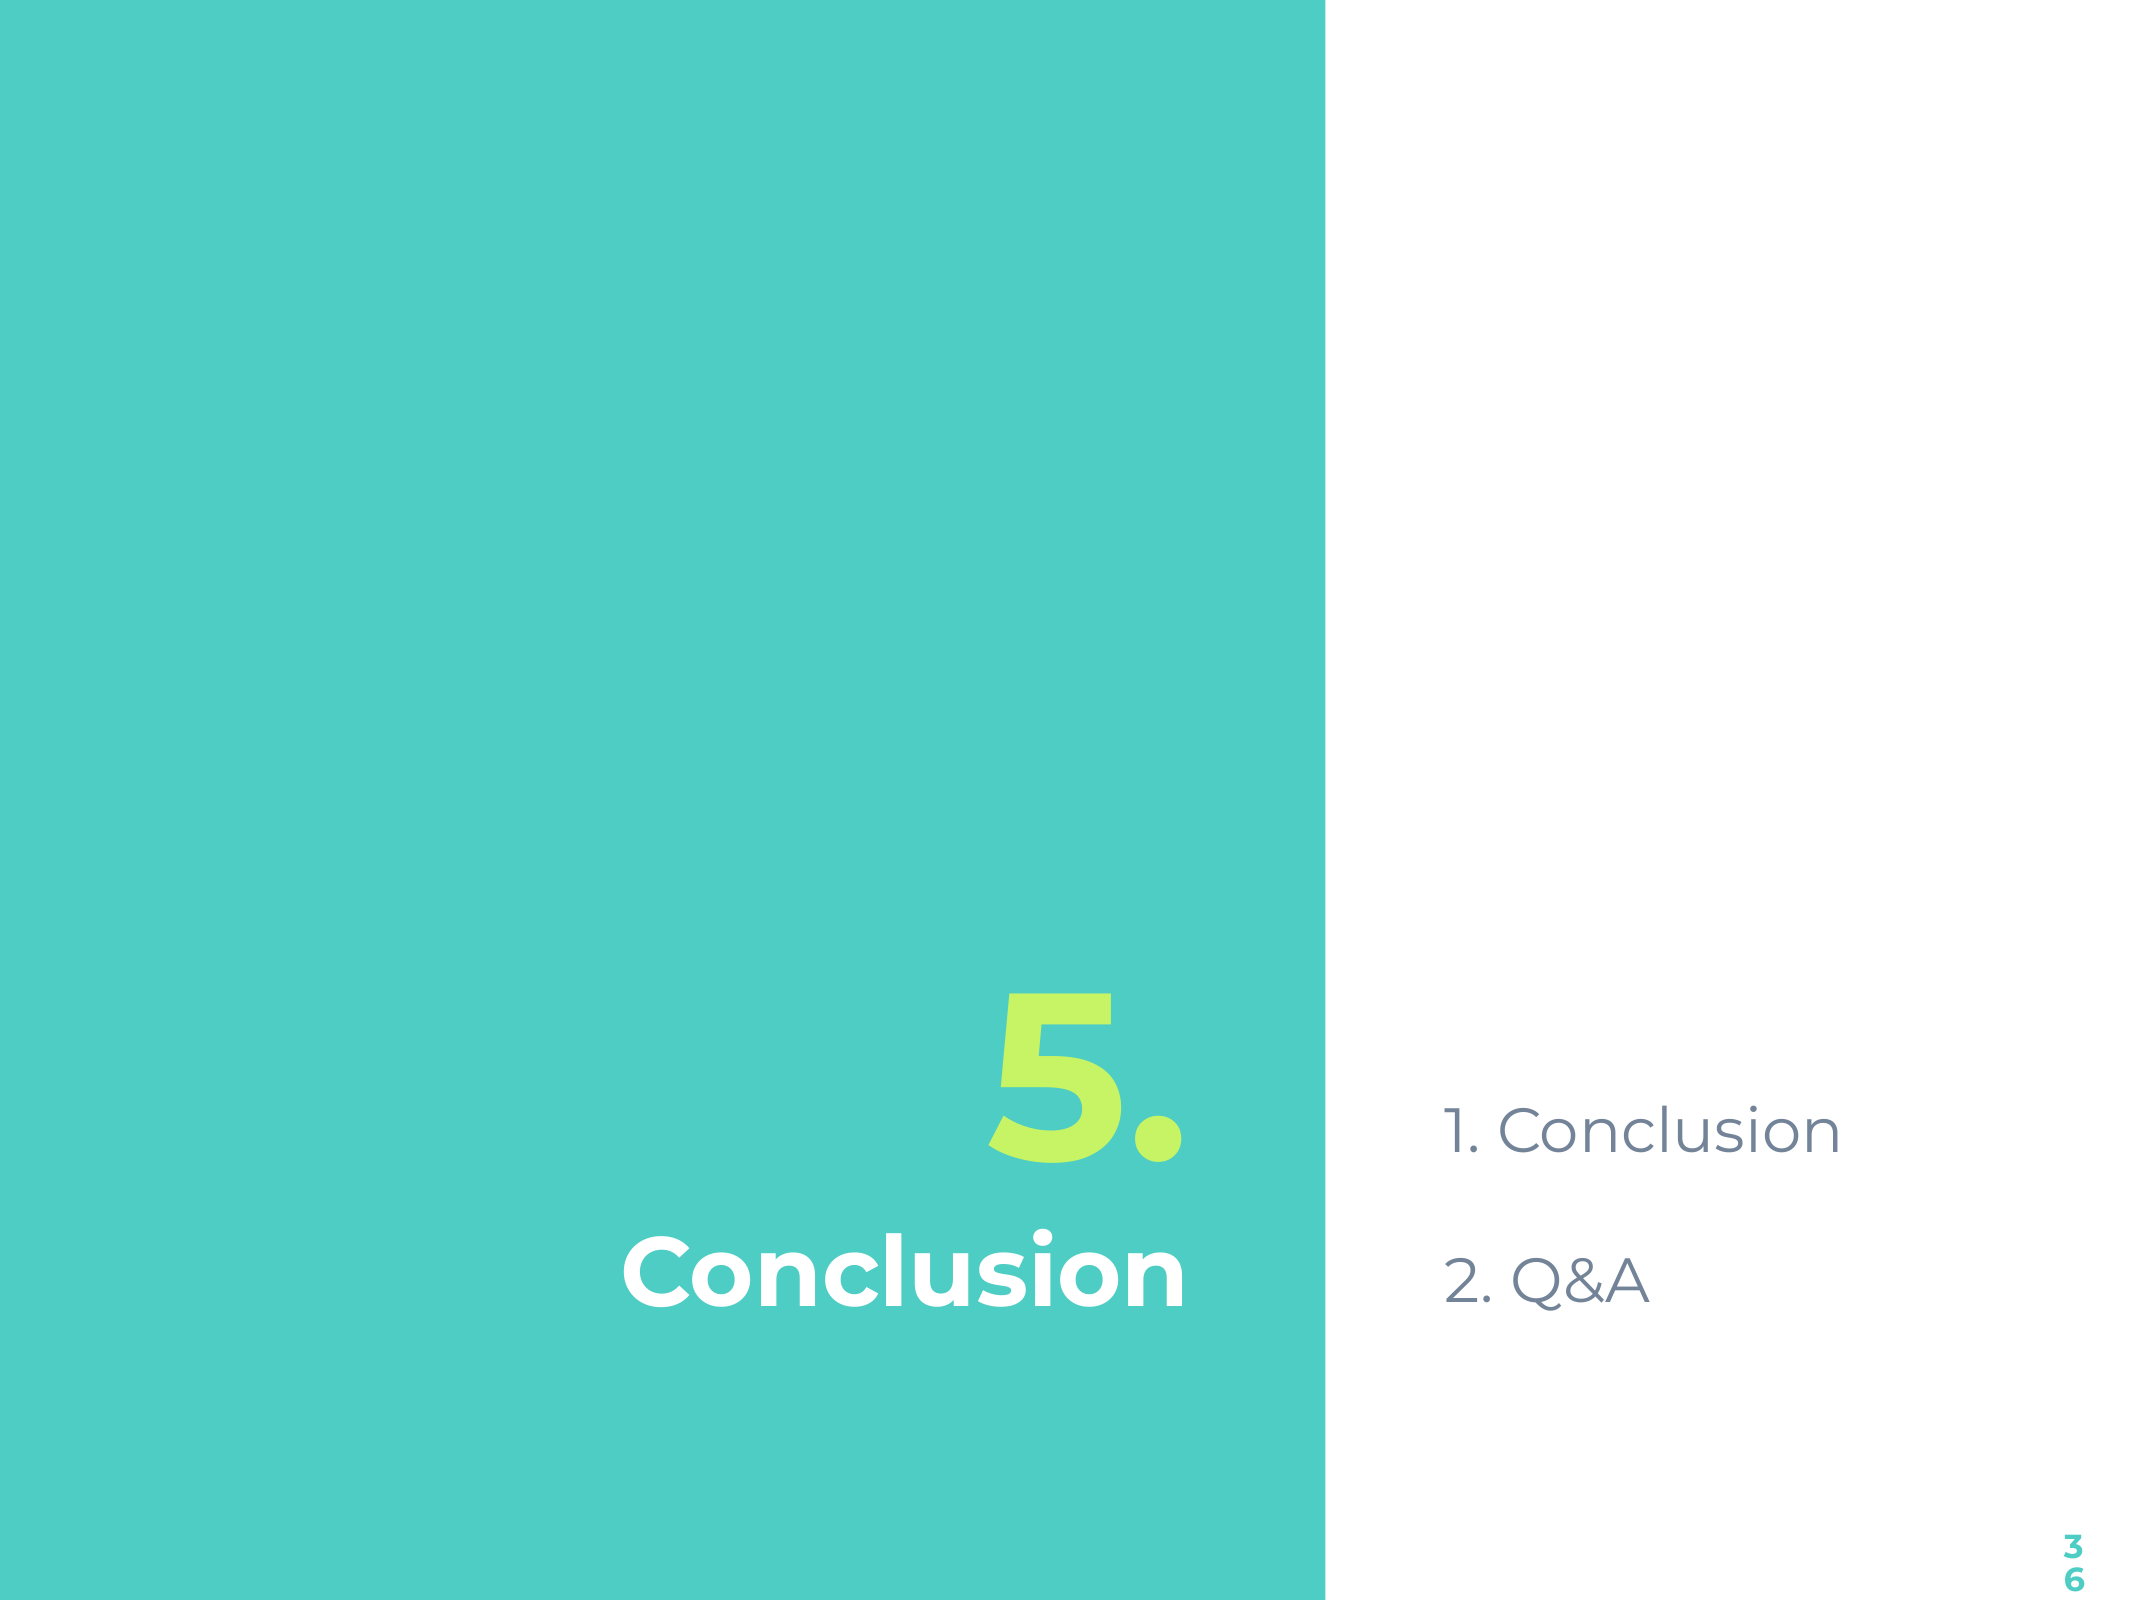

1. Conclusion

2. Q&A
# 5.
Conclusion
36